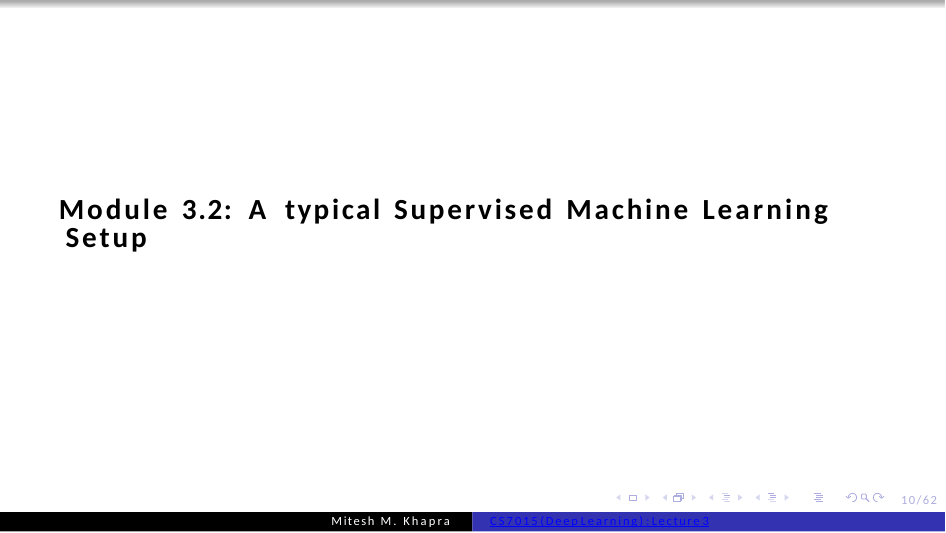

Module 3.2: A typical Supervised Machine Learning  Setup
10/62

Mitesh M. Khapra
CS7015 (Deep Learning) : Lecture 3